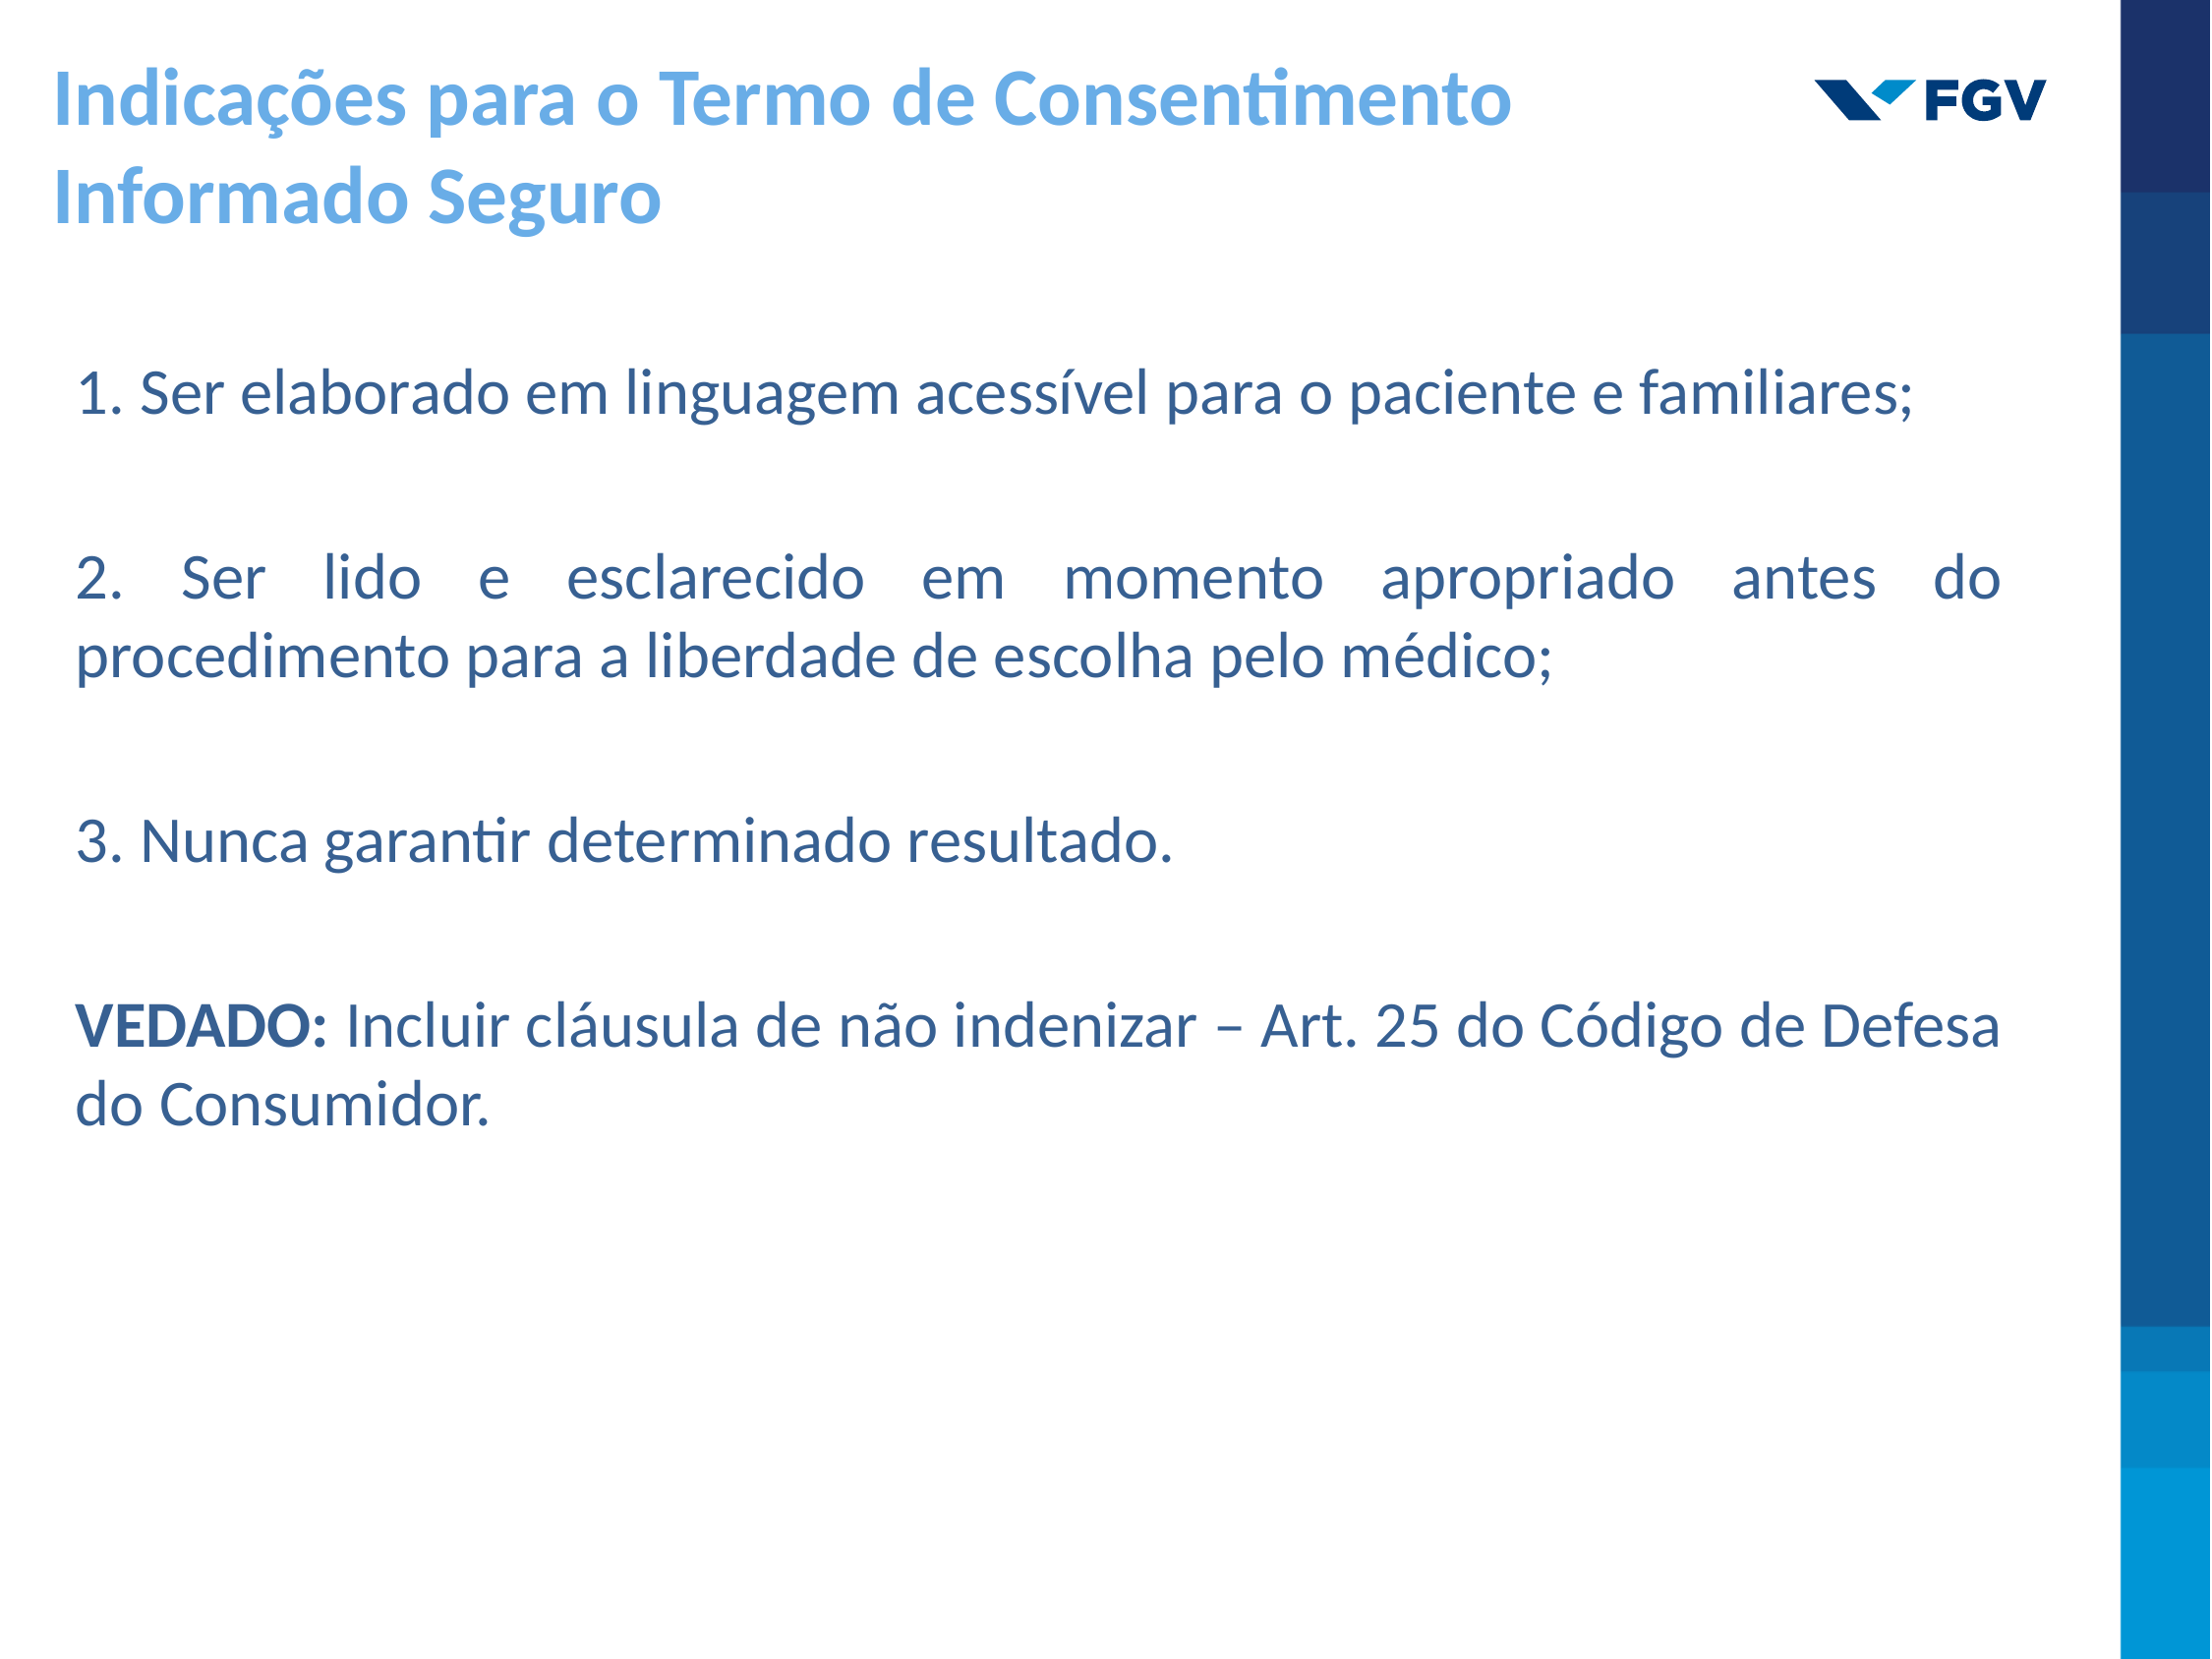

Indicações para o Termo de Consentimento Informado Seguro

1. Ser elaborado em linguagem acessível para o paciente e familiares;

2. Ser lido e esclarecido em momento apropriado antes do procedimento para a liberdade de escolha pelo médico;

3. Nunca garantir determinado resultado.

VEDADO: Incluir cláusula de não indenizar – Art. 25 do Código de Defesa do Consumidor.